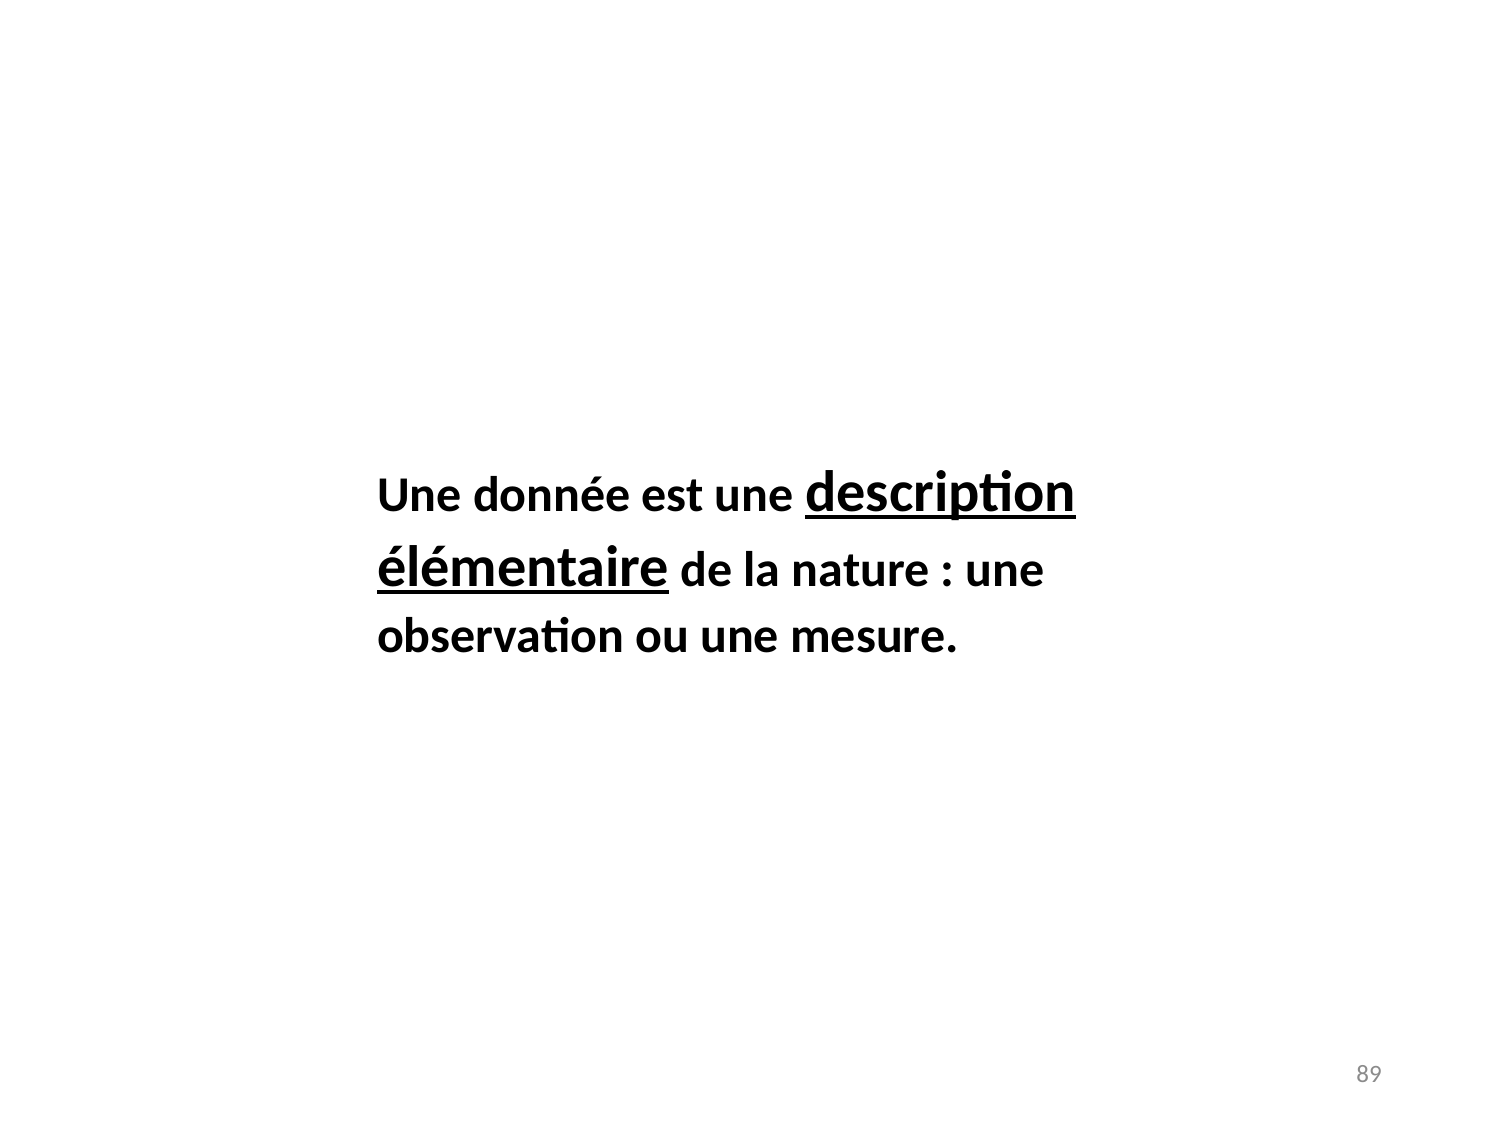

Une donnée est une description élémentaire de la nature : une observation ou une mesure.
89